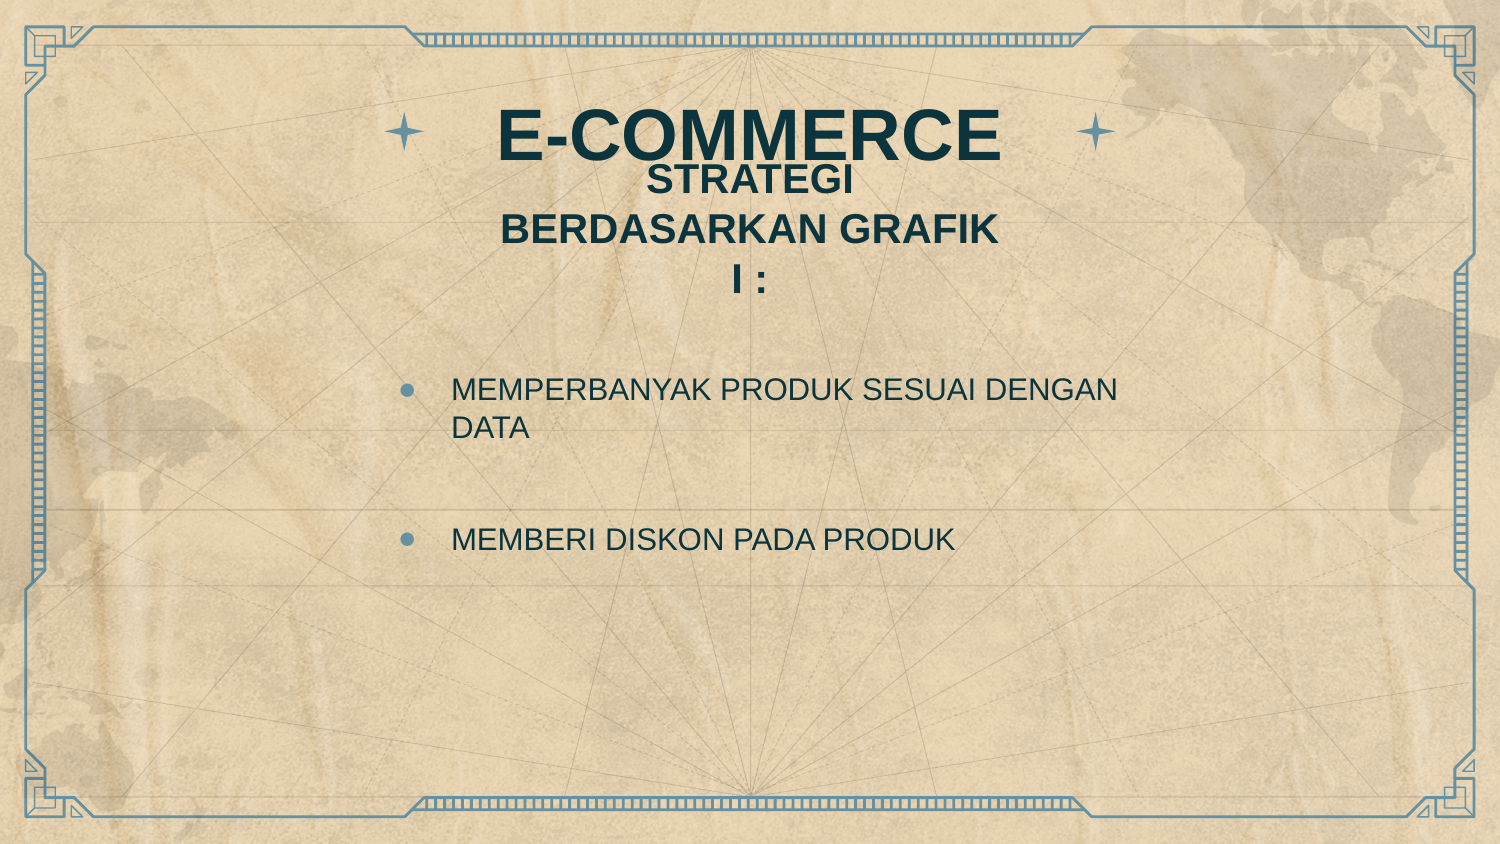

# E-COMMERCE

STRATEGI BERDASARKAN GRAFIK I :

MEMPERBANYAK PRODUK SESUAI DENGAN DATA

MEMBERI DISKON PADA PRODUK